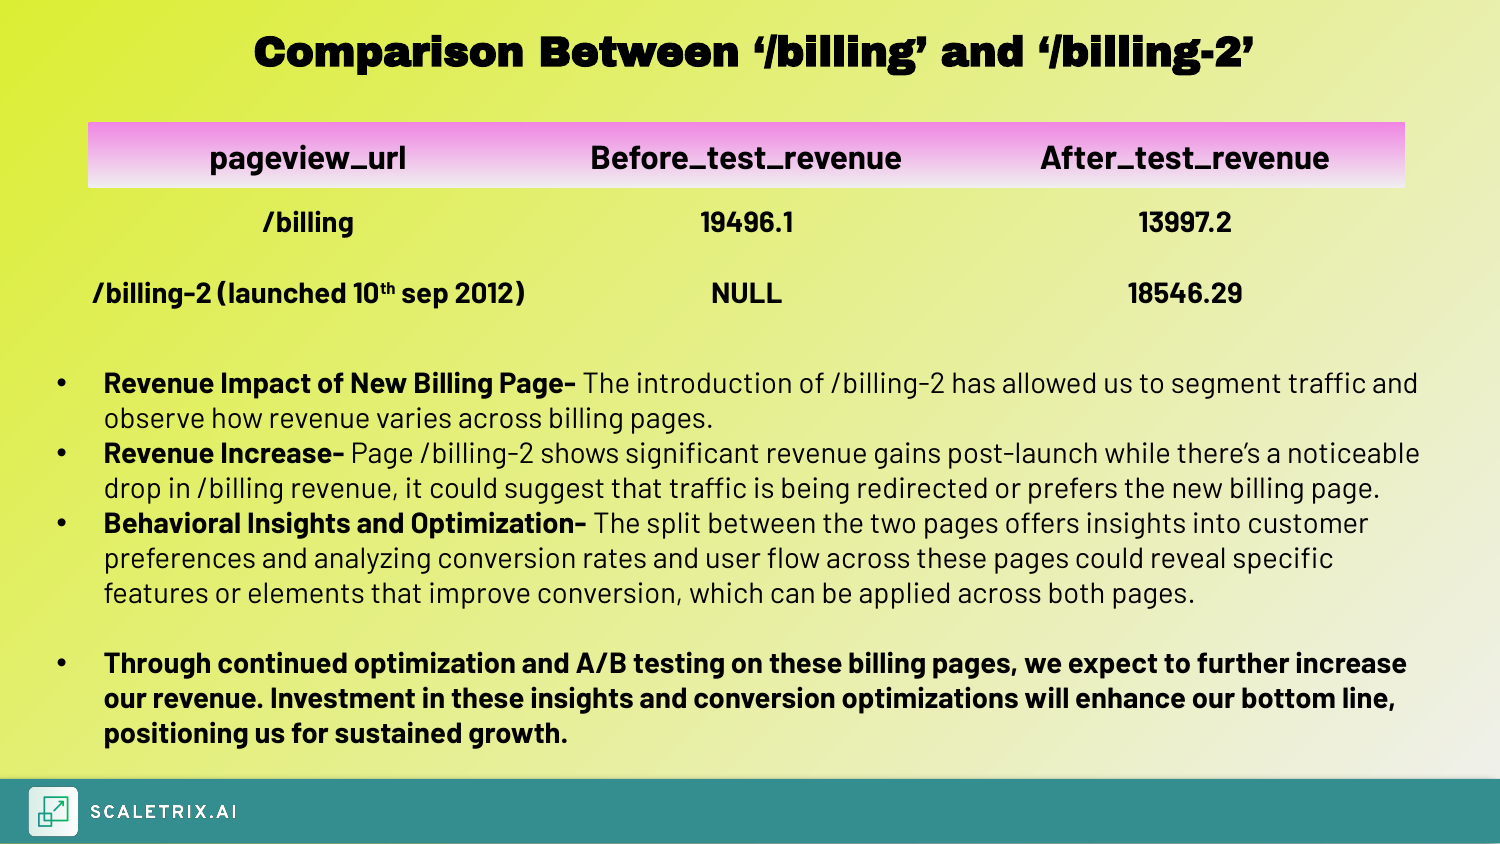

Comparison Between ‘/billing’ and ‘/billing-2’
| pageview\_url | Before\_test\_revenue | After\_test\_revenue |
| --- | --- | --- |
| /billing | 19496.1 | 13997.2 |
| /billing-2 (launched 10th sep 2012) | NULL | 18546.29 |
Revenue Impact of New Billing Page- The introduction of /billing-2 has allowed us to segment traffic and observe how revenue varies across billing pages.
Revenue Increase- Page /billing-2 shows significant revenue gains post-launch while there’s a noticeable drop in /billing revenue, it could suggest that traffic is being redirected or prefers the new billing page.
Behavioral Insights and Optimization- The split between the two pages offers insights into customer preferences and analyzing conversion rates and user flow across these pages could reveal specific features or elements that improve conversion, which can be applied across both pages.

Through continued optimization and A/B testing on these billing pages, we expect to further increase our revenue. Investment in these insights and conversion optimizations will enhance our bottom line, positioning us for sustained growth.